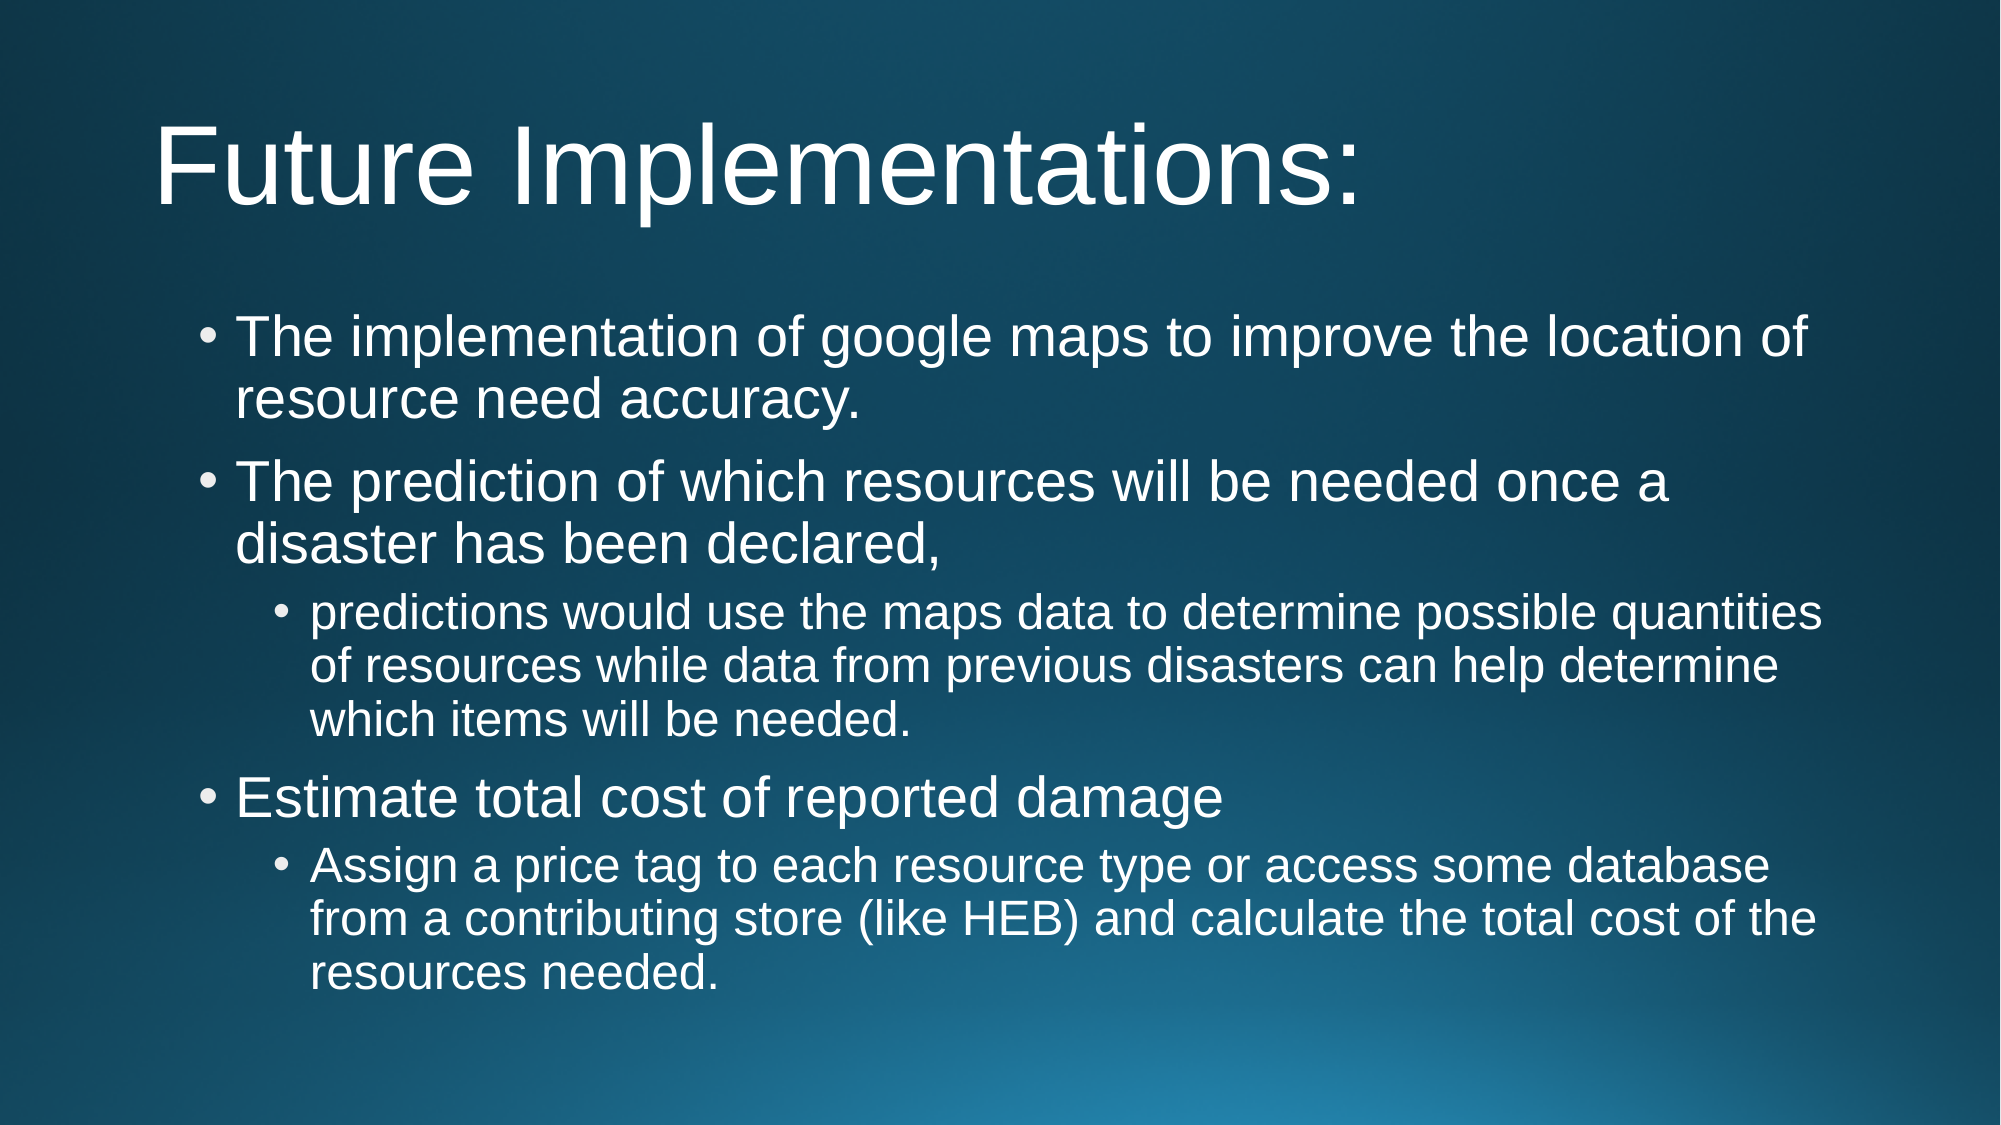

# Future Implementations:
The implementation of google maps to improve the location of resource need accuracy.
The prediction of which resources will be needed once a disaster has been declared,
predictions would use the maps data to determine possible quantities of resources while data from previous disasters can help determine which items will be needed.
Estimate total cost of reported damage
Assign a price tag to each resource type or access some database from a contributing store (like HEB) and calculate the total cost of the resources needed.